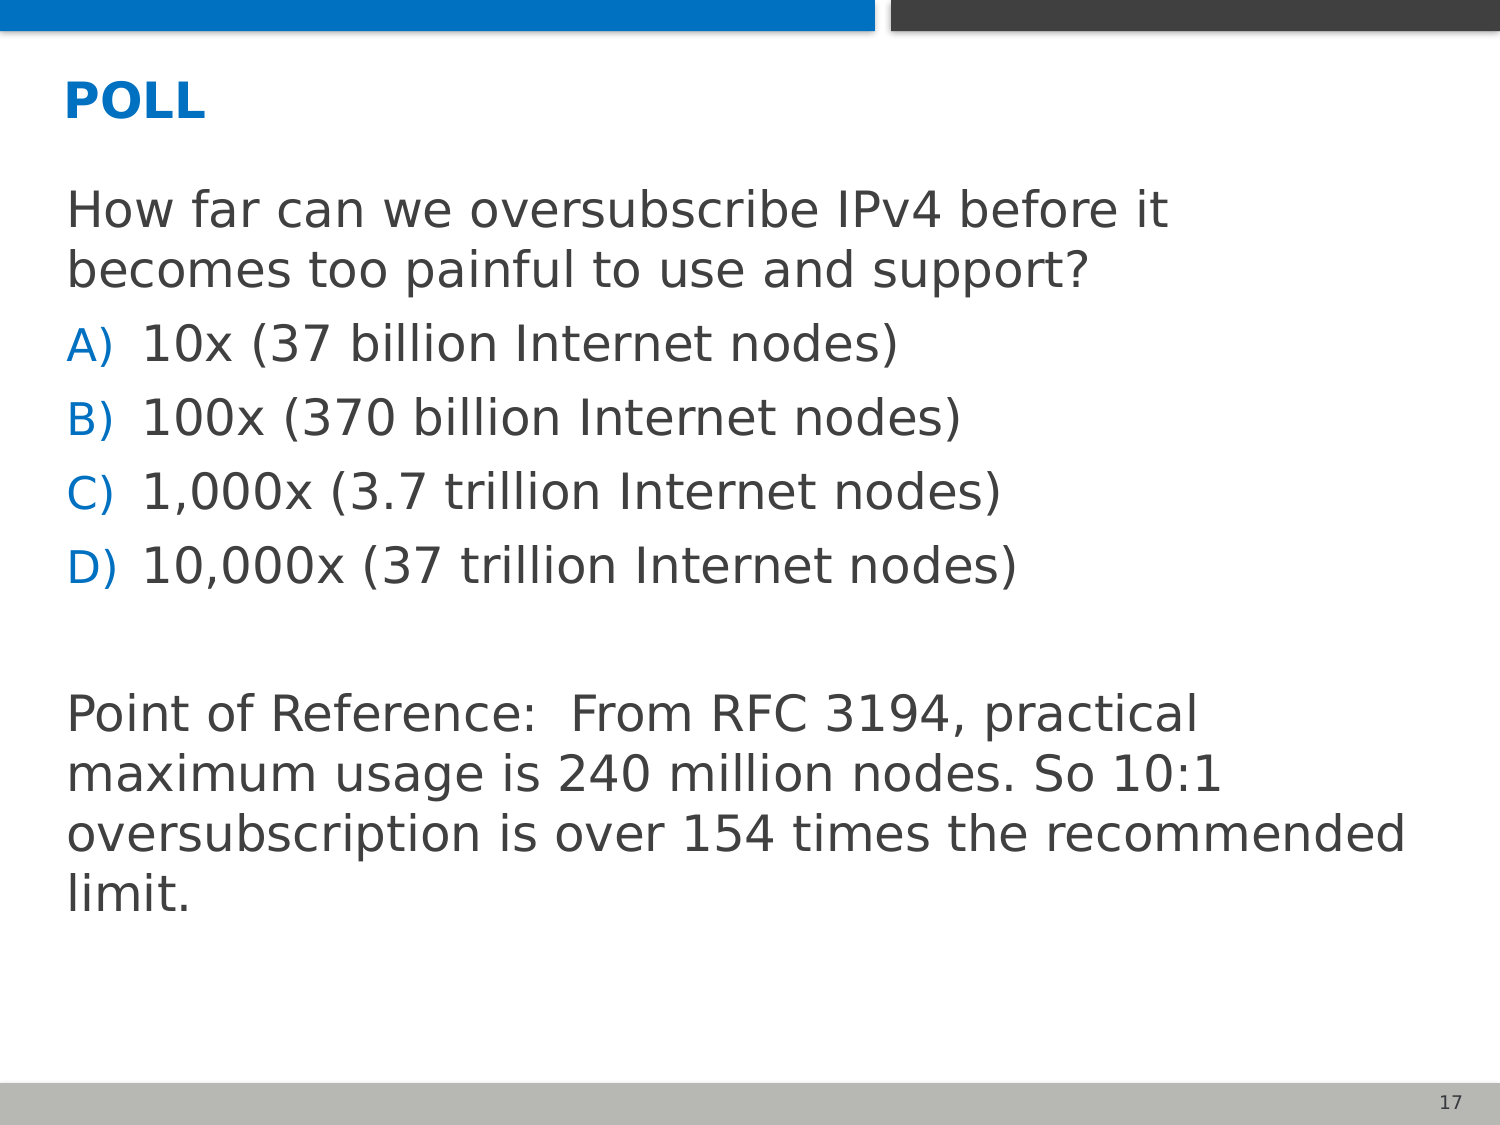

# Poll
How far can we oversubscribe IPv4 before it becomes too painful to use and support?
10x (37 billion Internet nodes)
100x (370 billion Internet nodes)
1,000x (3.7 trillion Internet nodes)
10,000x (37 trillion Internet nodes)

Point of Reference:  From RFC 3194, practical maximum usage is 240 million nodes. So 10:1 oversubscription is over 154 times the recommended limit.